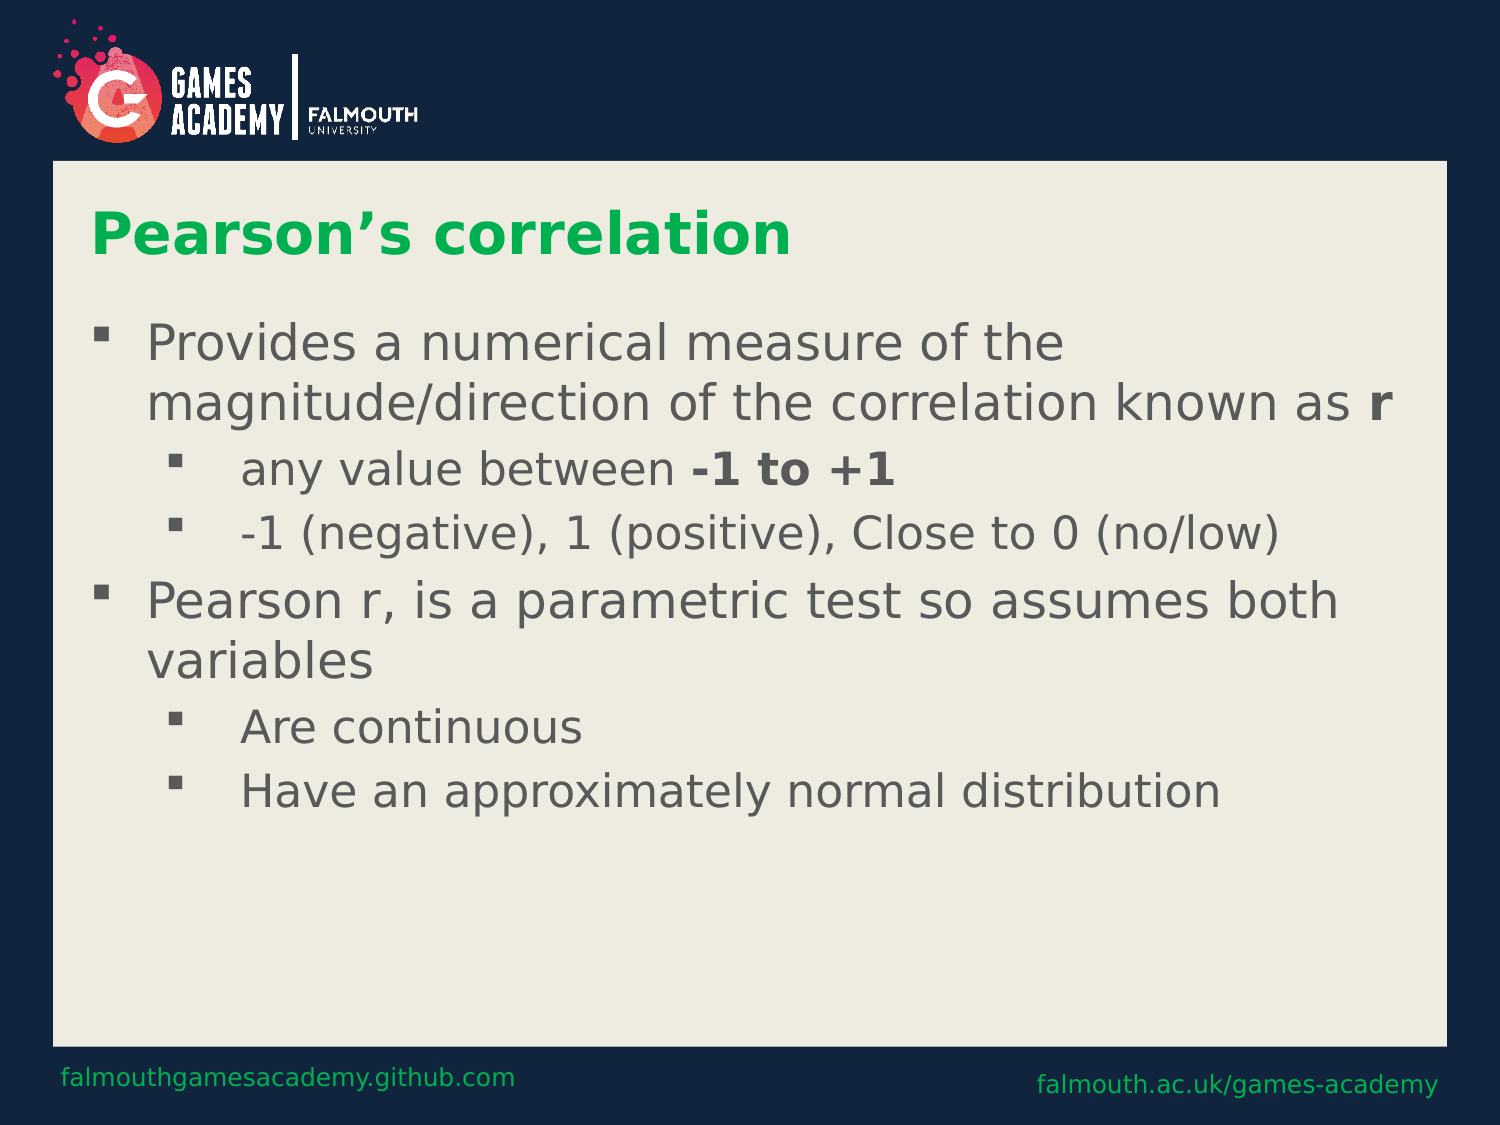

# Pearson’s correlation
Provides a numerical measure of the magnitude/direction of the correlation known as r
any value between -1 to +1
-1 (negative), 1 (positive), Close to 0 (no/low)
Pearson r, is a parametric test so assumes both variables
Are continuous
Have an approximately normal distribution